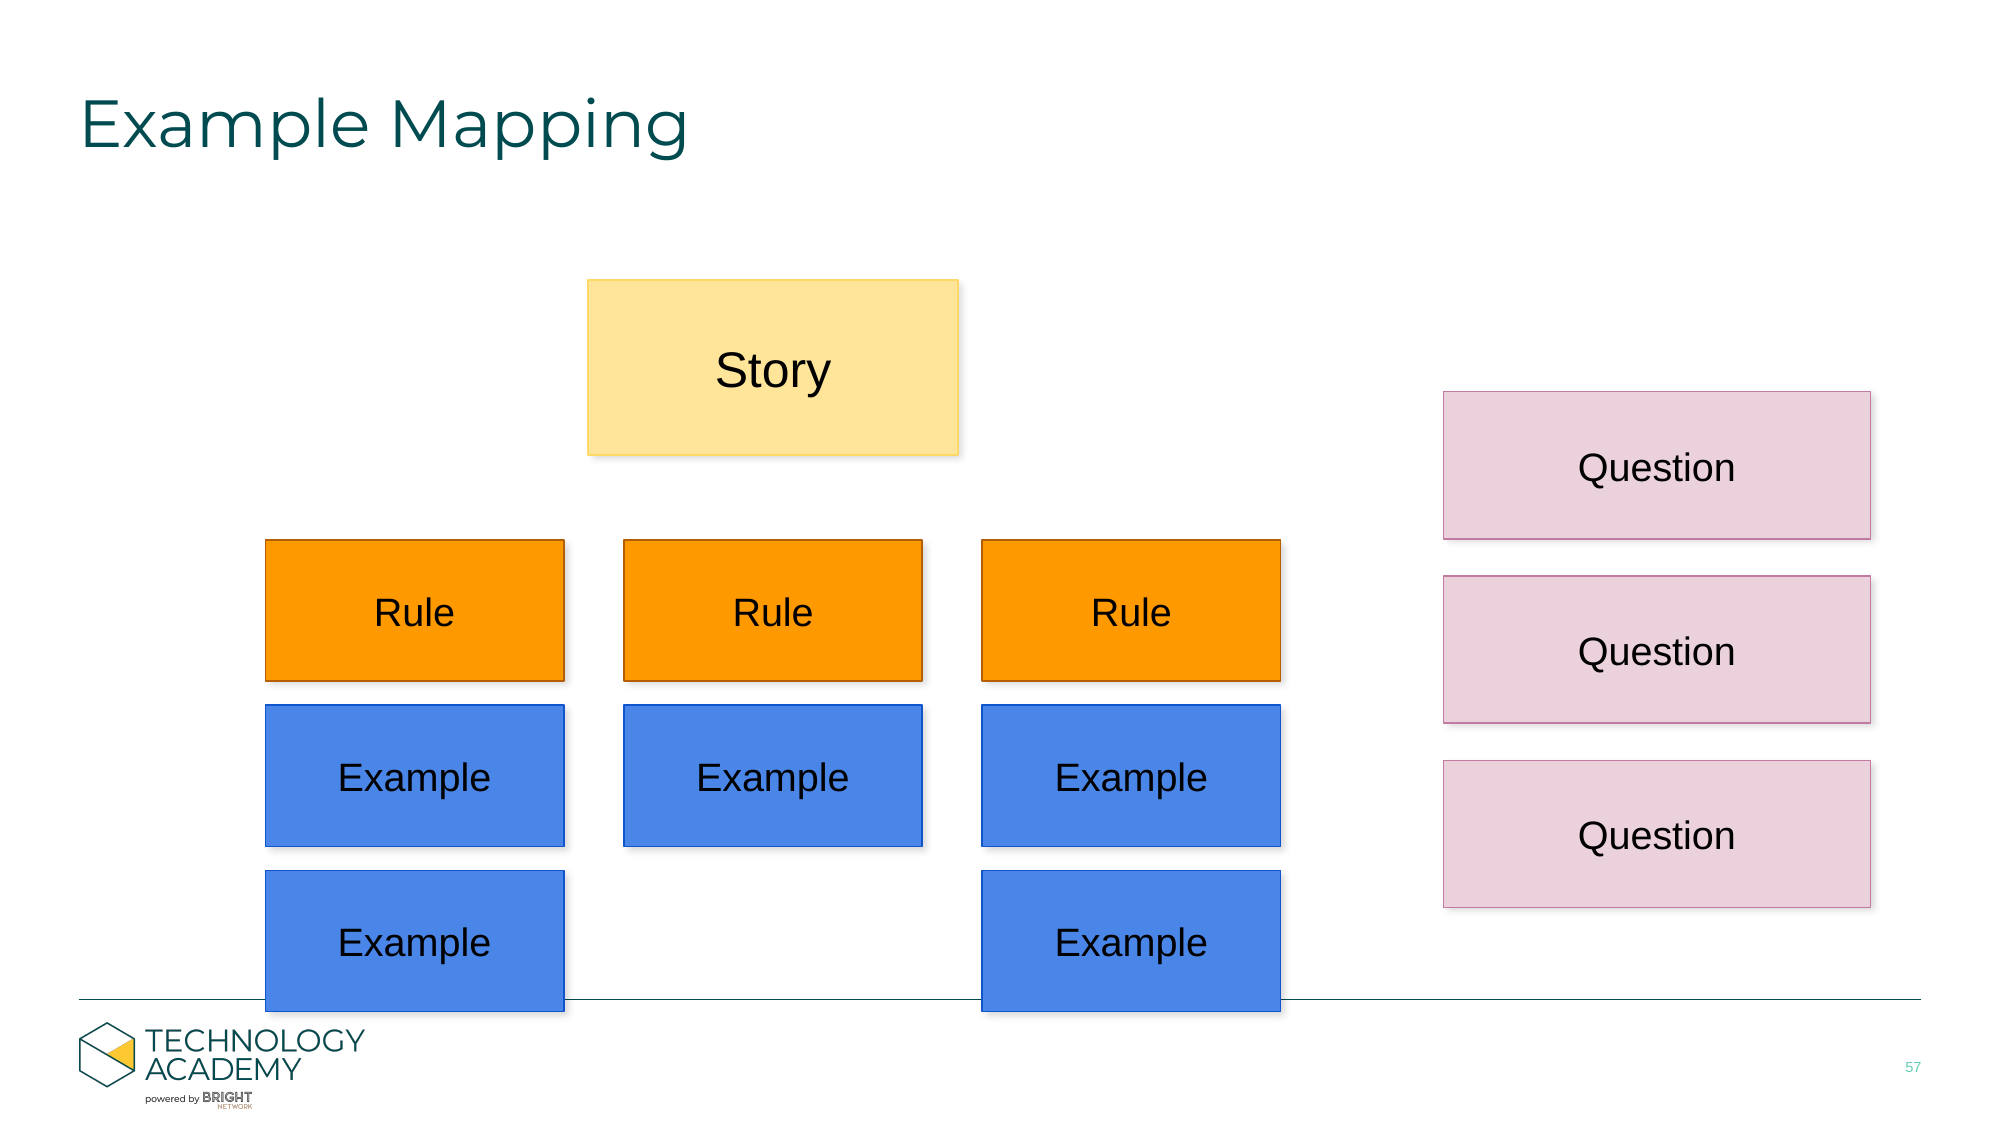

# Example Mapping

Story
Question
Rule
Rule
Rule
Question
Example
Example
Example
Question
Example
Example
57